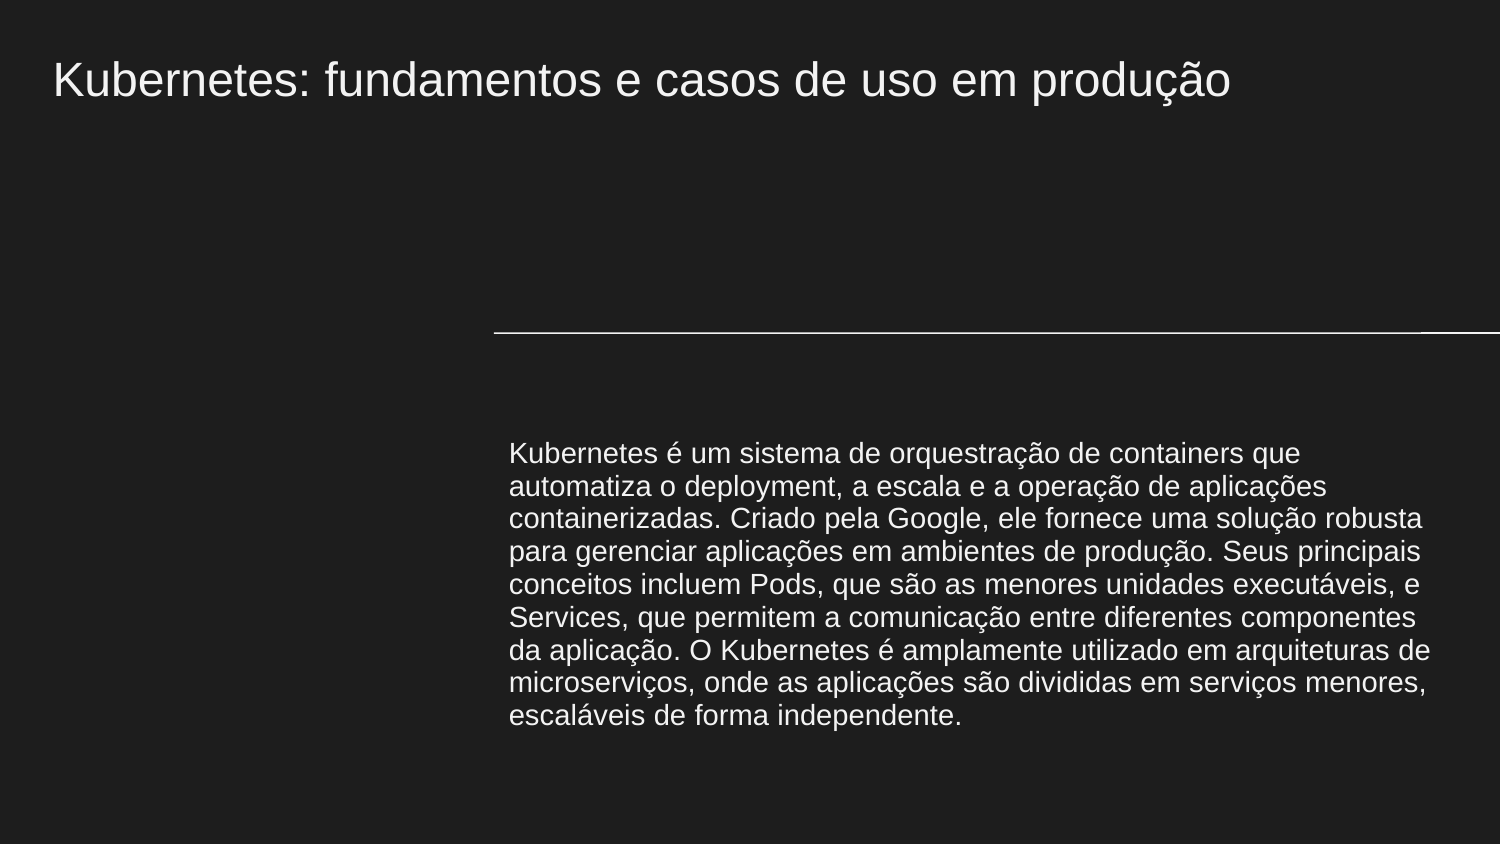

# Kubernetes: fundamentos e casos de uso em produção
Kubernetes é um sistema de orquestração de containers que automatiza o deployment, a escala e a operação de aplicações containerizadas. Criado pela Google, ele fornece uma solução robusta para gerenciar aplicações em ambientes de produção. Seus principais conceitos incluem Pods, que são as menores unidades executáveis, e Services, que permitem a comunicação entre diferentes componentes da aplicação. O Kubernetes é amplamente utilizado em arquiteturas de microserviços, onde as aplicações são divididas em serviços menores, escaláveis de forma independente.